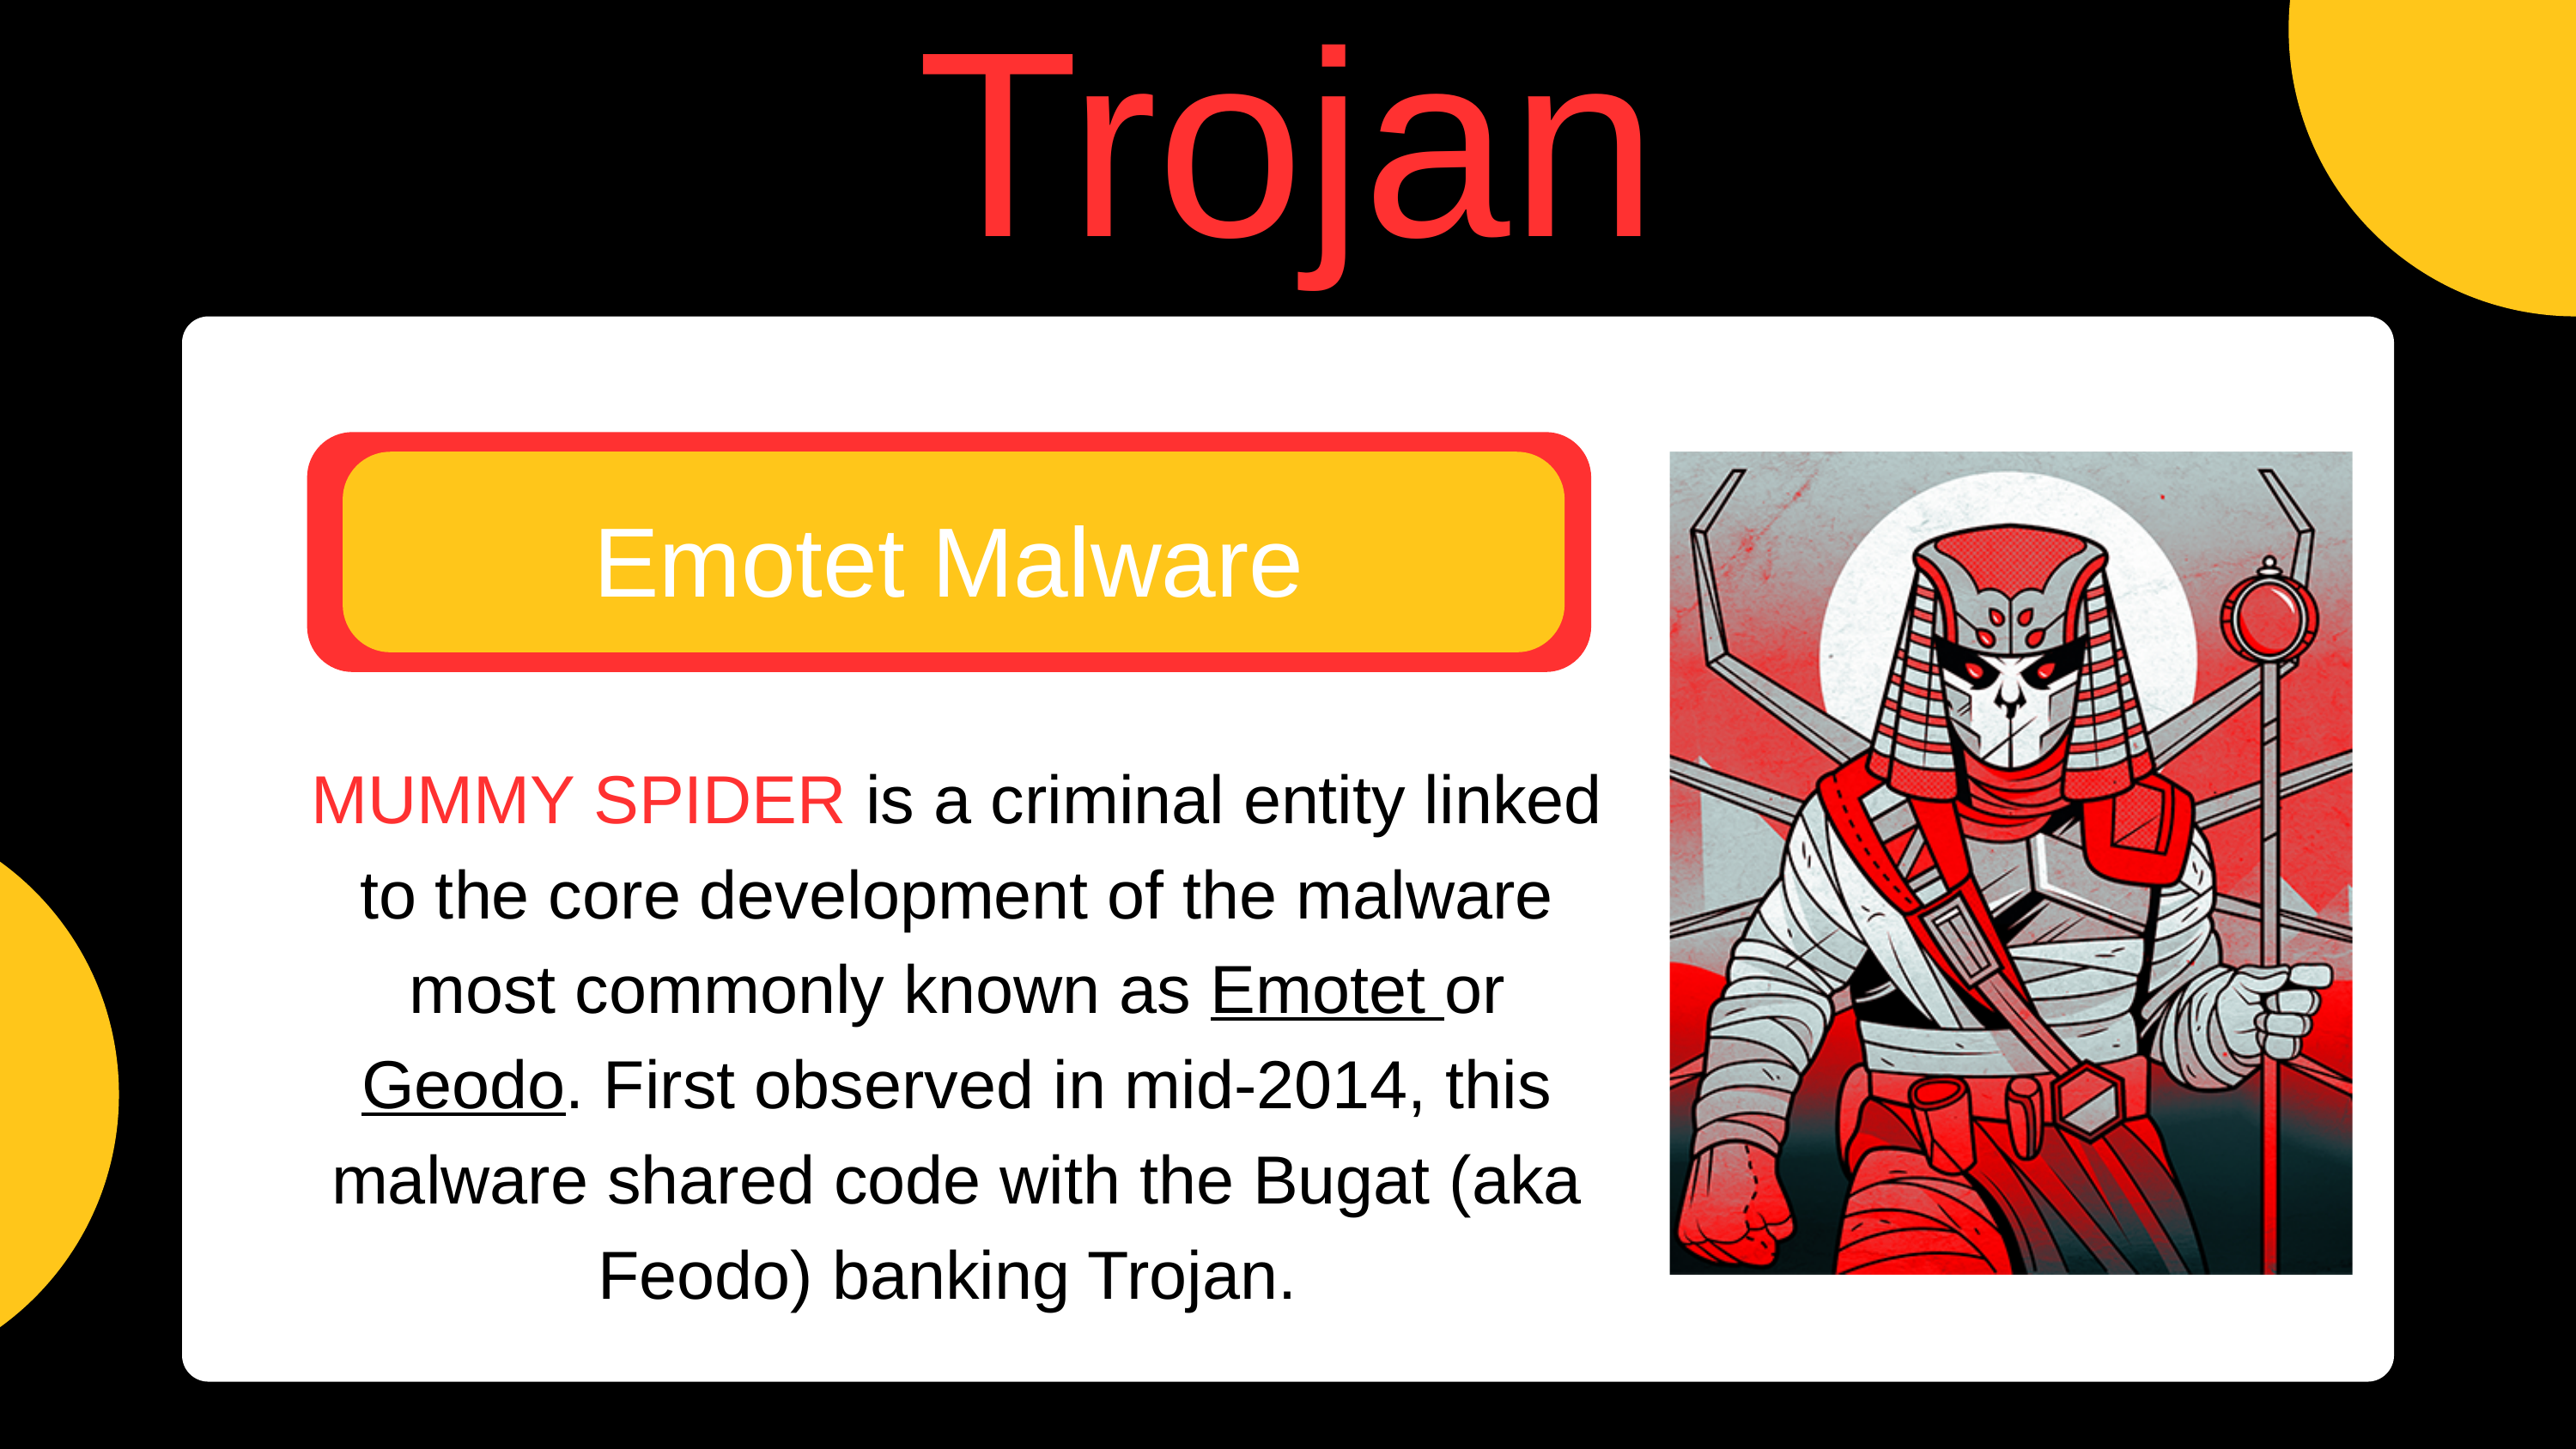

Trojan

Emotet Malware
MUMMY SPIDER is a criminal entity linked to the core development of the malware most commonly known as Emotet or Geodo. First observed in mid-2014, this malware shared code with the Bugat (aka Feodo) banking Trojan.